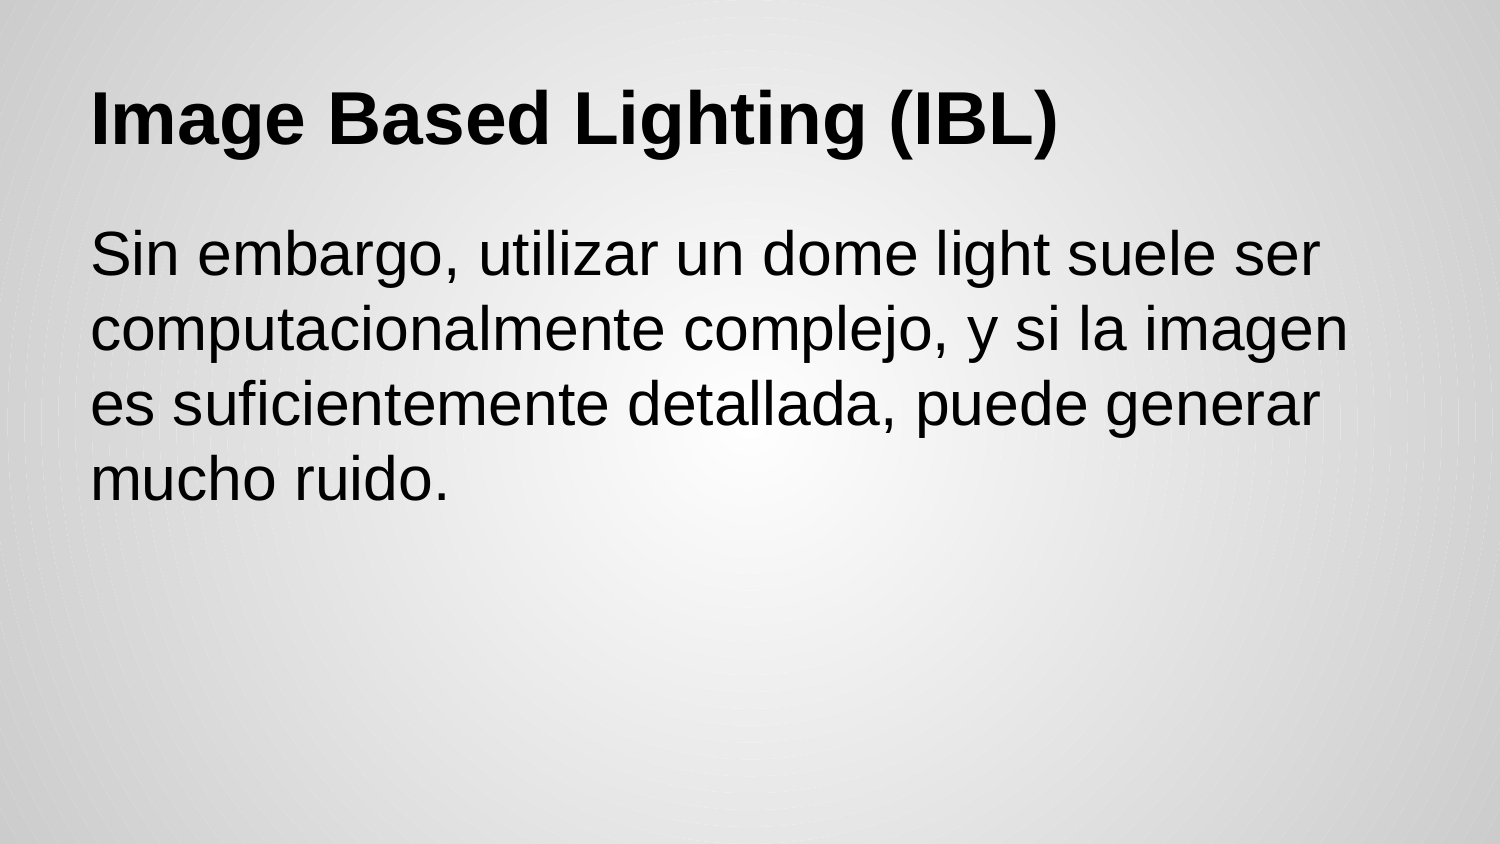

# Image Based Lighting (IBL)
Sin embargo, utilizar un dome light suele ser computacionalmente complejo, y si la imagen es suficientemente detallada, puede generar mucho ruido.